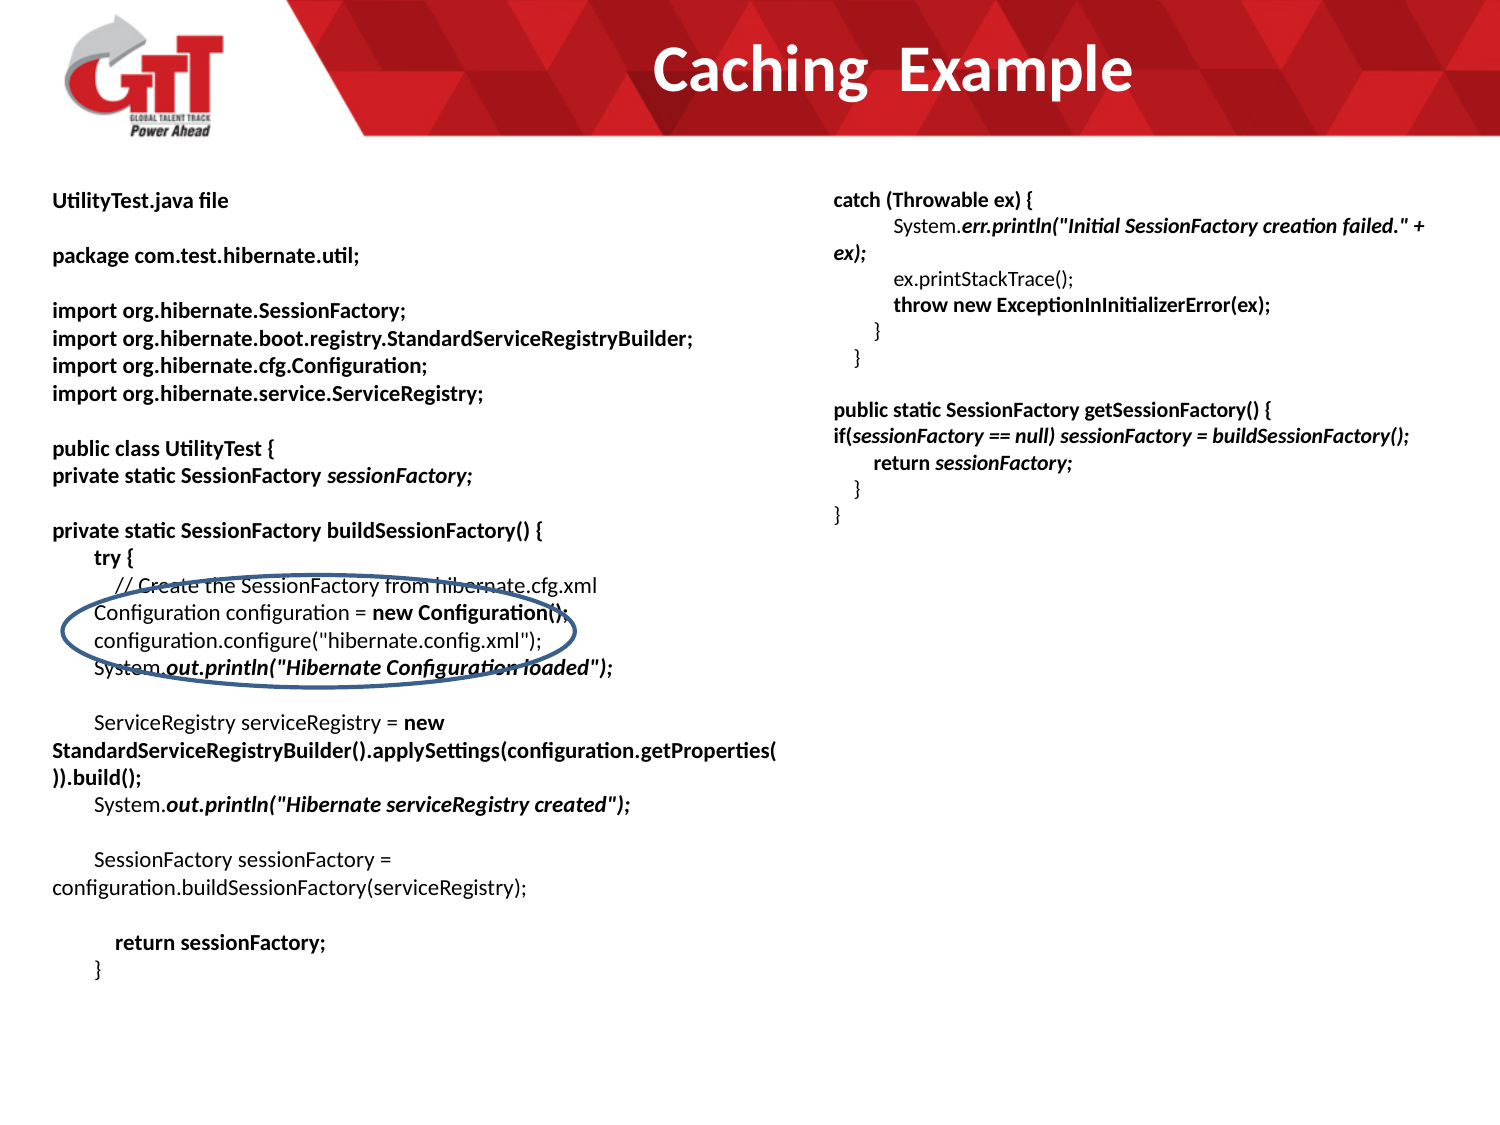

# Caching  Example
UtilityTest.java file

package com.test.hibernate.util;

import org.hibernate.SessionFactory;
import org.hibernate.boot.registry.StandardServiceRegistryBuilder;
import org.hibernate.cfg.Configuration;
import org.hibernate.service.ServiceRegistry;

public class UtilityTest {
private static SessionFactory sessionFactory;

private static SessionFactory buildSessionFactory() {
        try {
            // Create the SessionFactory from hibernate.cfg.xml
        Configuration configuration = new Configuration();
        configuration.configure("hibernate.config.xml");
        System.out.println("Hibernate Configuration loaded");

        ServiceRegistry serviceRegistry = new StandardServiceRegistryBuilder().applySettings(configuration.getProperties()).build();
        System.out.println("Hibernate serviceRegistry created");

        SessionFactory sessionFactory = configuration.buildSessionFactory(serviceRegistry);

            return sessionFactory;
        }

catch (Throwable ex) {
            System.err.println("Initial SessionFactory creation failed." + ex);
            ex.printStackTrace();
            throw new ExceptionInInitializerError(ex);
        }
    }

public static SessionFactory getSessionFactory() {
if(sessionFactory == null) sessionFactory = buildSessionFactory();
        return sessionFactory;
    }
}